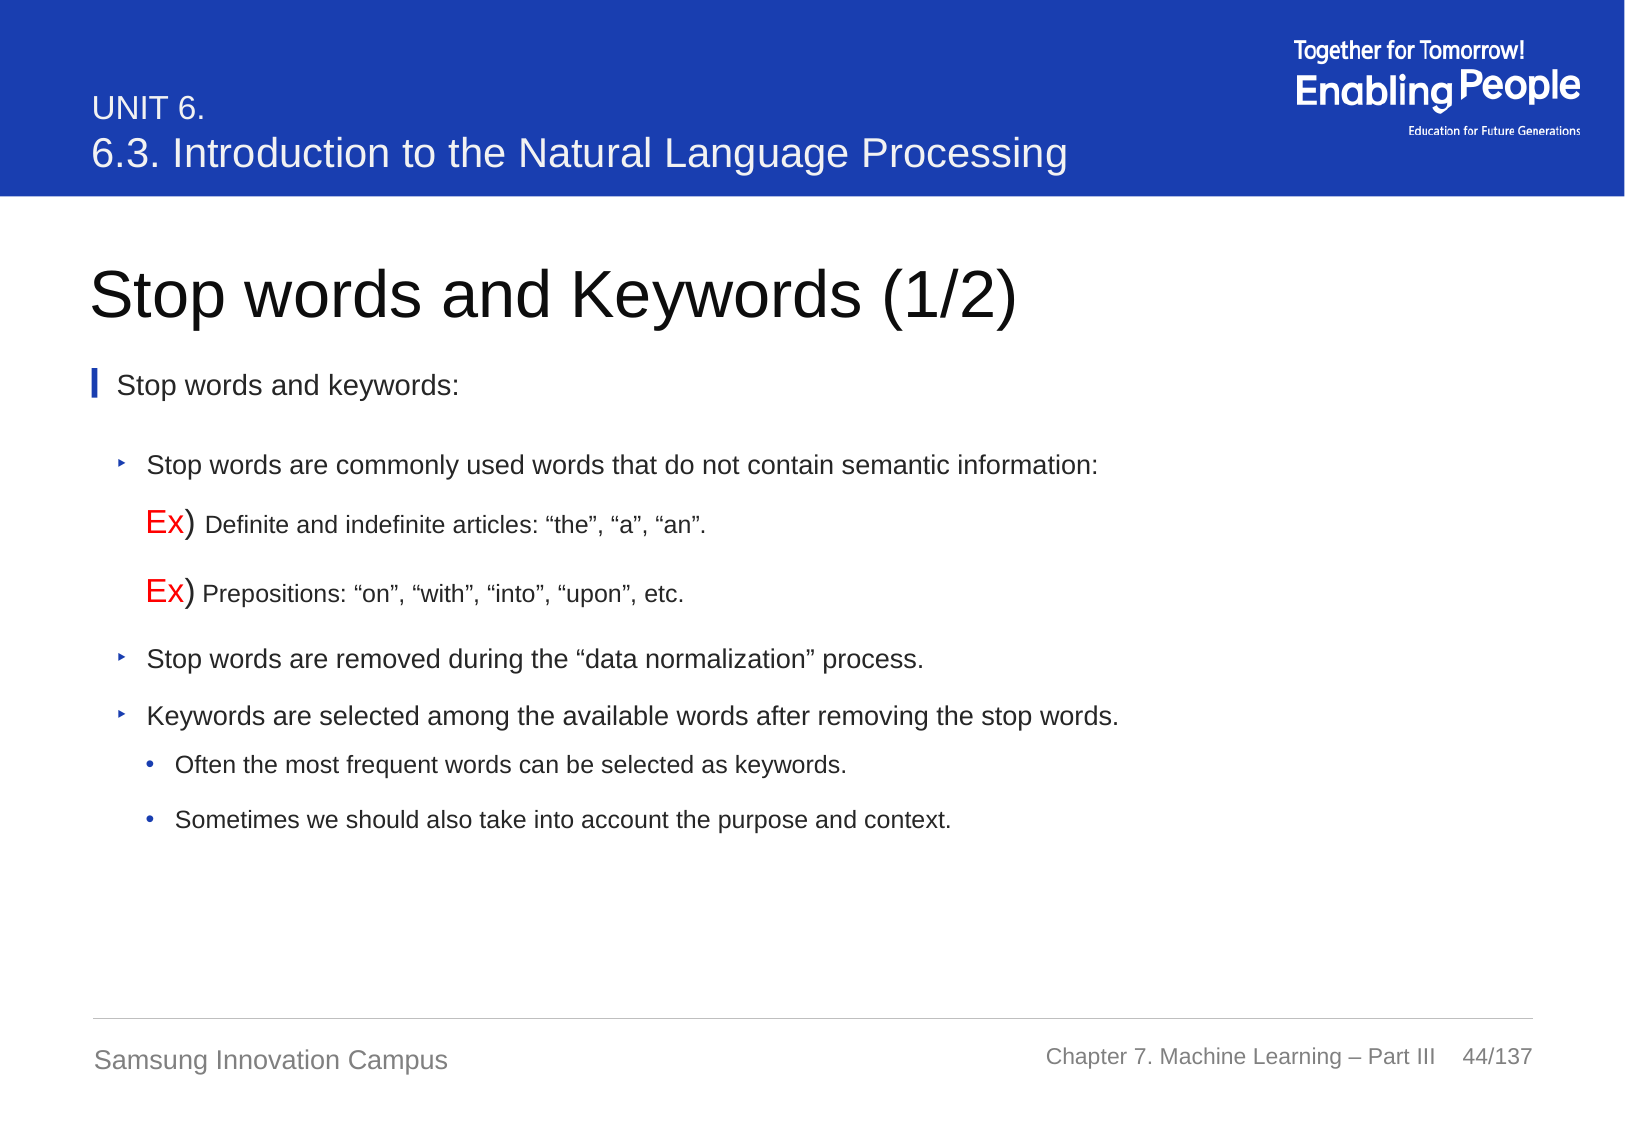

UNIT 6.
6.3. Introduction to the Natural Language Processing
Stop words and Keywords (1/2)
Stop words and keywords:

Stop words are commonly used words that do not contain semantic information:
Ex) Definite and indefinite articles: “the”, “a”, “an”.
Ex) Prepositions: “on”, “with”, “into”, “upon”, etc.
Stop words are removed during the “data normalization” process.
Keywords are selected among the available words after removing the stop words.
Often the most frequent words can be selected as keywords.
Sometimes we should also take into account the purpose and context.